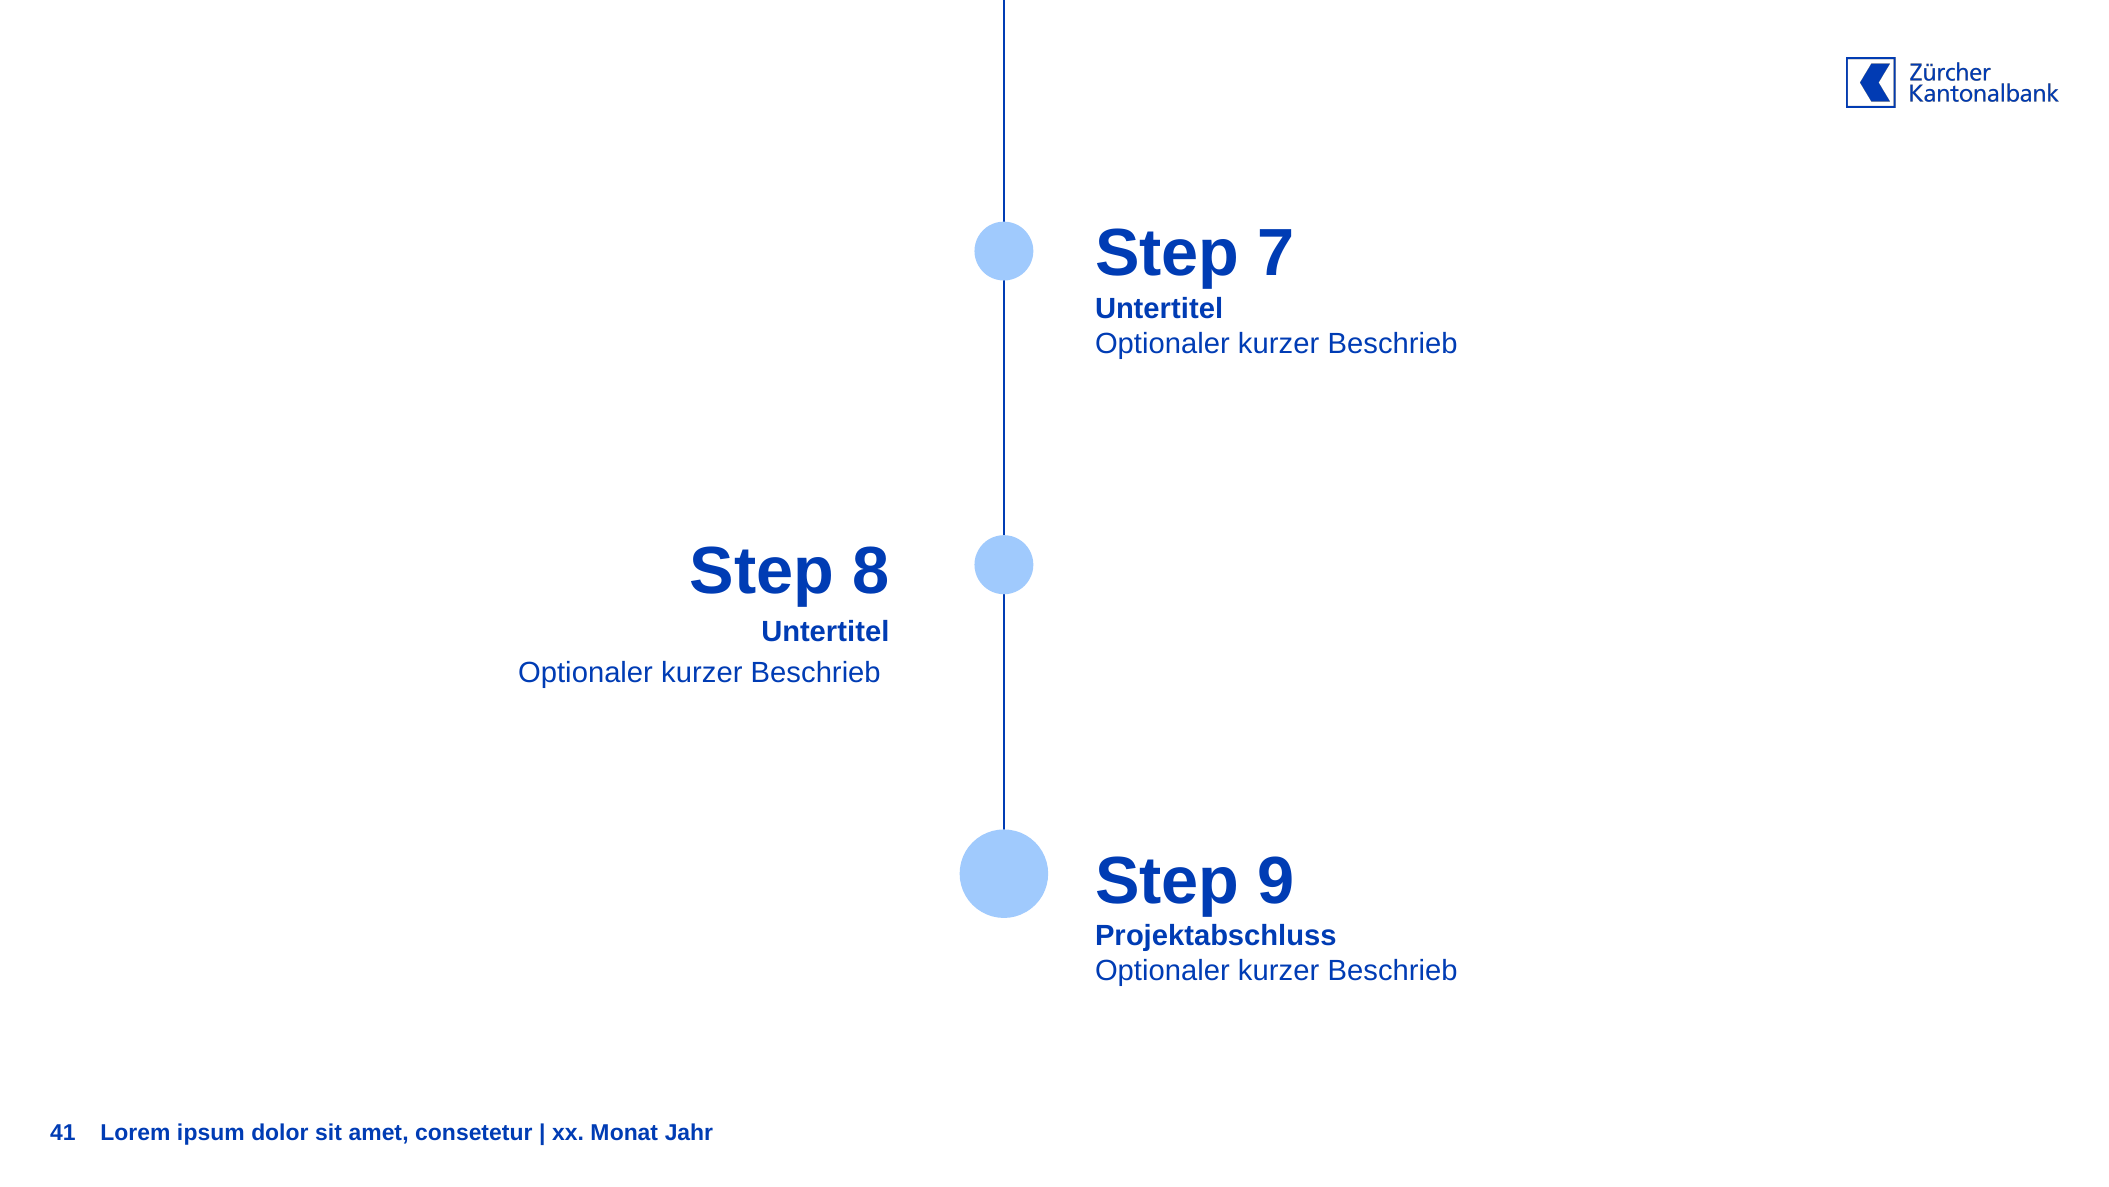

Step 7
Untertitel
Optionaler kurzer Beschrieb

Step 8
Untertitel
Optionaler kurzer Beschrieb

Step 9
Projektabschluss
Optionaler kurzer Beschrieb

41
Lorem ipsum dolor sit amet, consetetur | xx. Monat Jahr